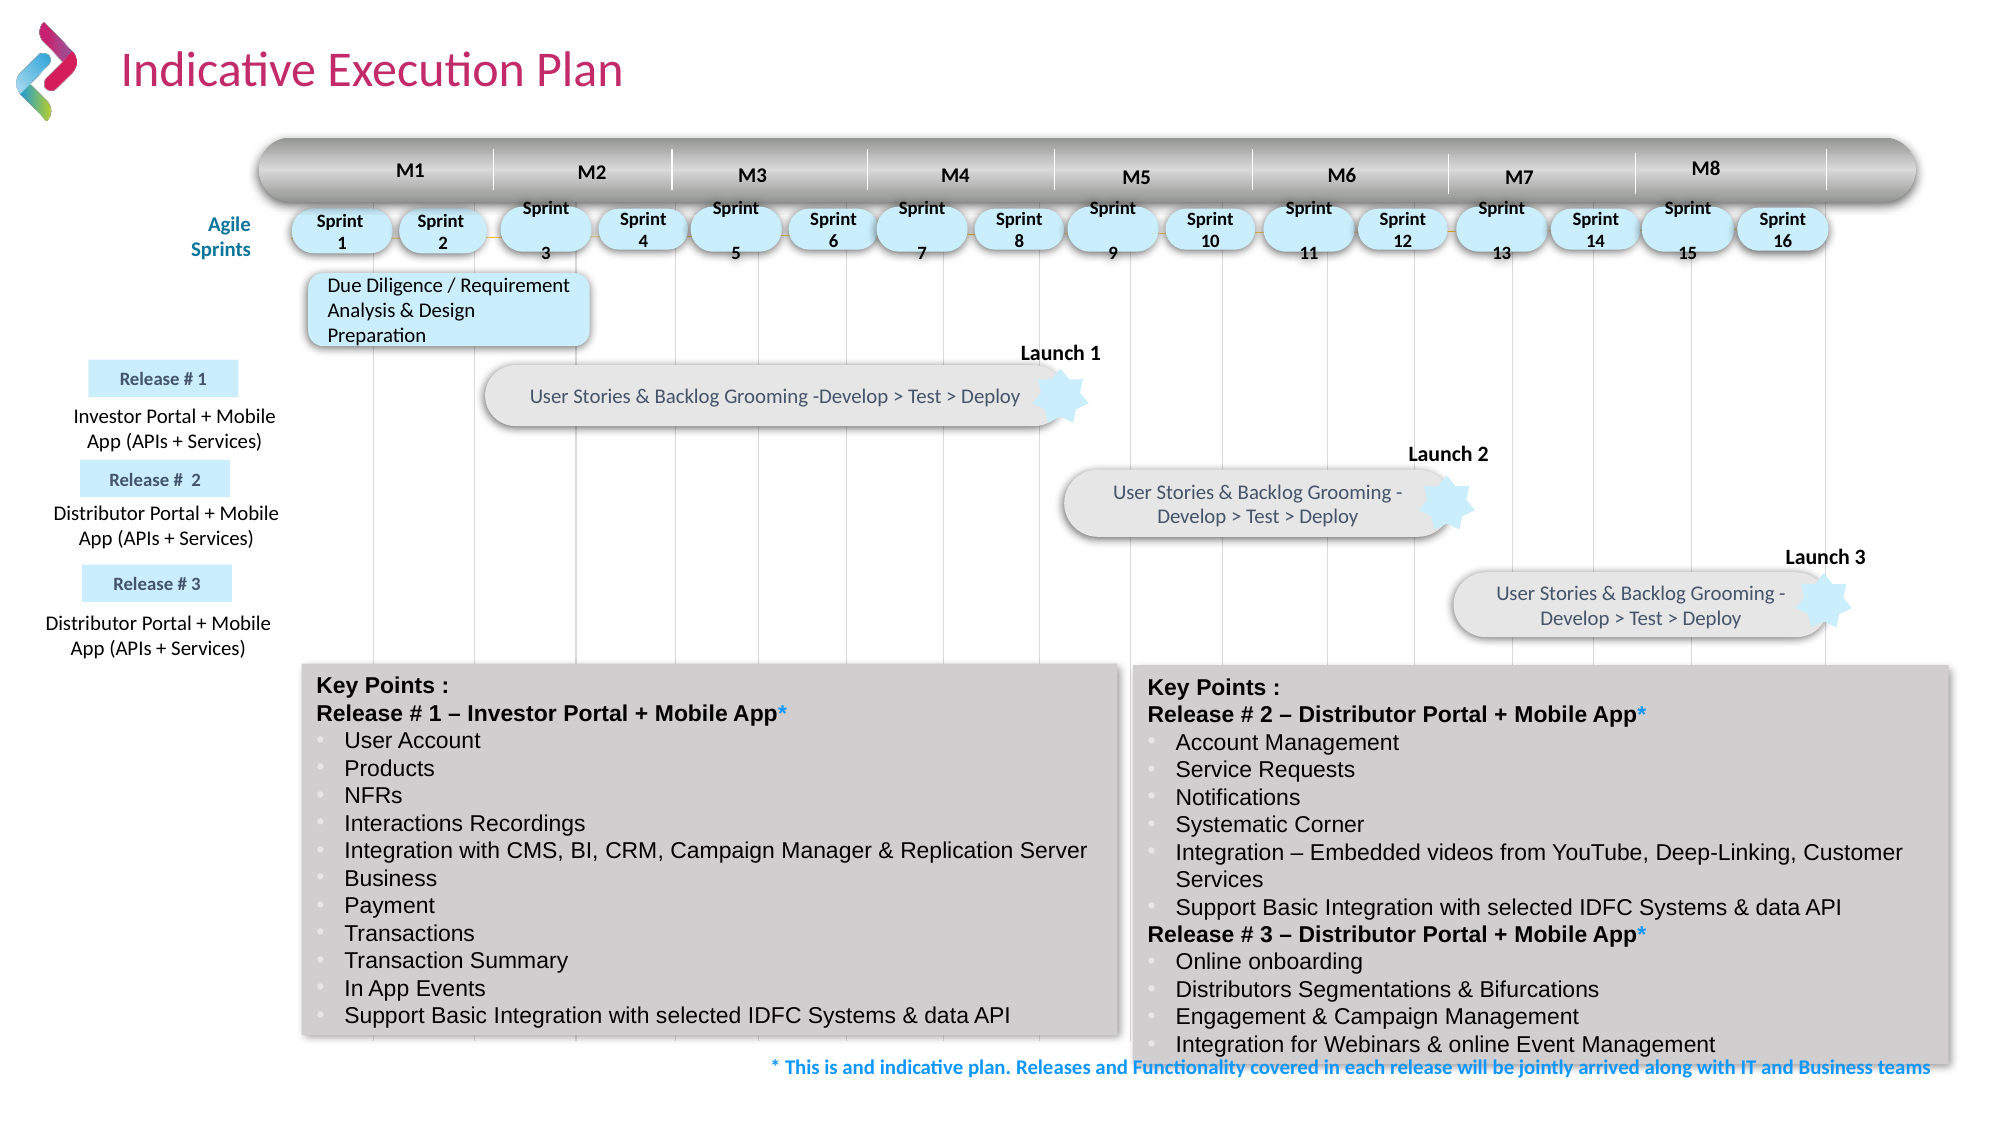

# Indicative Execution Plan

Foundation 3 weeks
M8
M1
M2
M4
M6
M3
M5
M7
Agile
Sprints
Sprint
3
Sprint
5
Sprint
7
Sprint
9
Sprint
11
Sprint
13
Sprint
15
Sprint 16
Sprint
1
Sprint
2
Sprint 4
Sprint 6
Sprint 8
Sprint 10
Sprint 12
Sprint 14
Due Diligence / Requirement Analysis & Design Preparation
Launch 1
Release # 1
User Stories & Backlog Grooming -Develop > Test > Deploy

Investor Portal + Mobile App (APIs + Services)
Launch 2
Release #  2
User Stories & Backlog Grooming -Develop > Test > Deploy

Distributor Portal + Mobile App (APIs + Services)
Launch 3
Release # 3
User Stories & Backlog Grooming -Develop > Test > Deploy

Distributor Portal + Mobile App (APIs + Services)
Key Points :
Release # 1 – Investor Portal + Mobile App*
User Account
Products
NFRs
Interactions Recordings
Integration with CMS, BI, CRM, Campaign Manager & Replication Server
Business
Payment
Transactions
Transaction Summary
In App Events
Support Basic Integration with selected IDFC Systems & data API
Key Points :
Release # 2 – Distributor Portal + Mobile App*
Account Management
Service Requests
Notifications
Systematic Corner
Integration – Embedded videos from YouTube, Deep-Linking, Customer Services
Support Basic Integration with selected IDFC Systems & data API
Release # 3 – Distributor Portal + Mobile App*
Online onboarding
Distributors Segmentations & Bifurcations
Engagement & Campaign Management
Integration for Webinars & online Event Management
* This is and indicative plan. Releases and Functionality covered in each release will be jointly arrived along with IT and Business teams